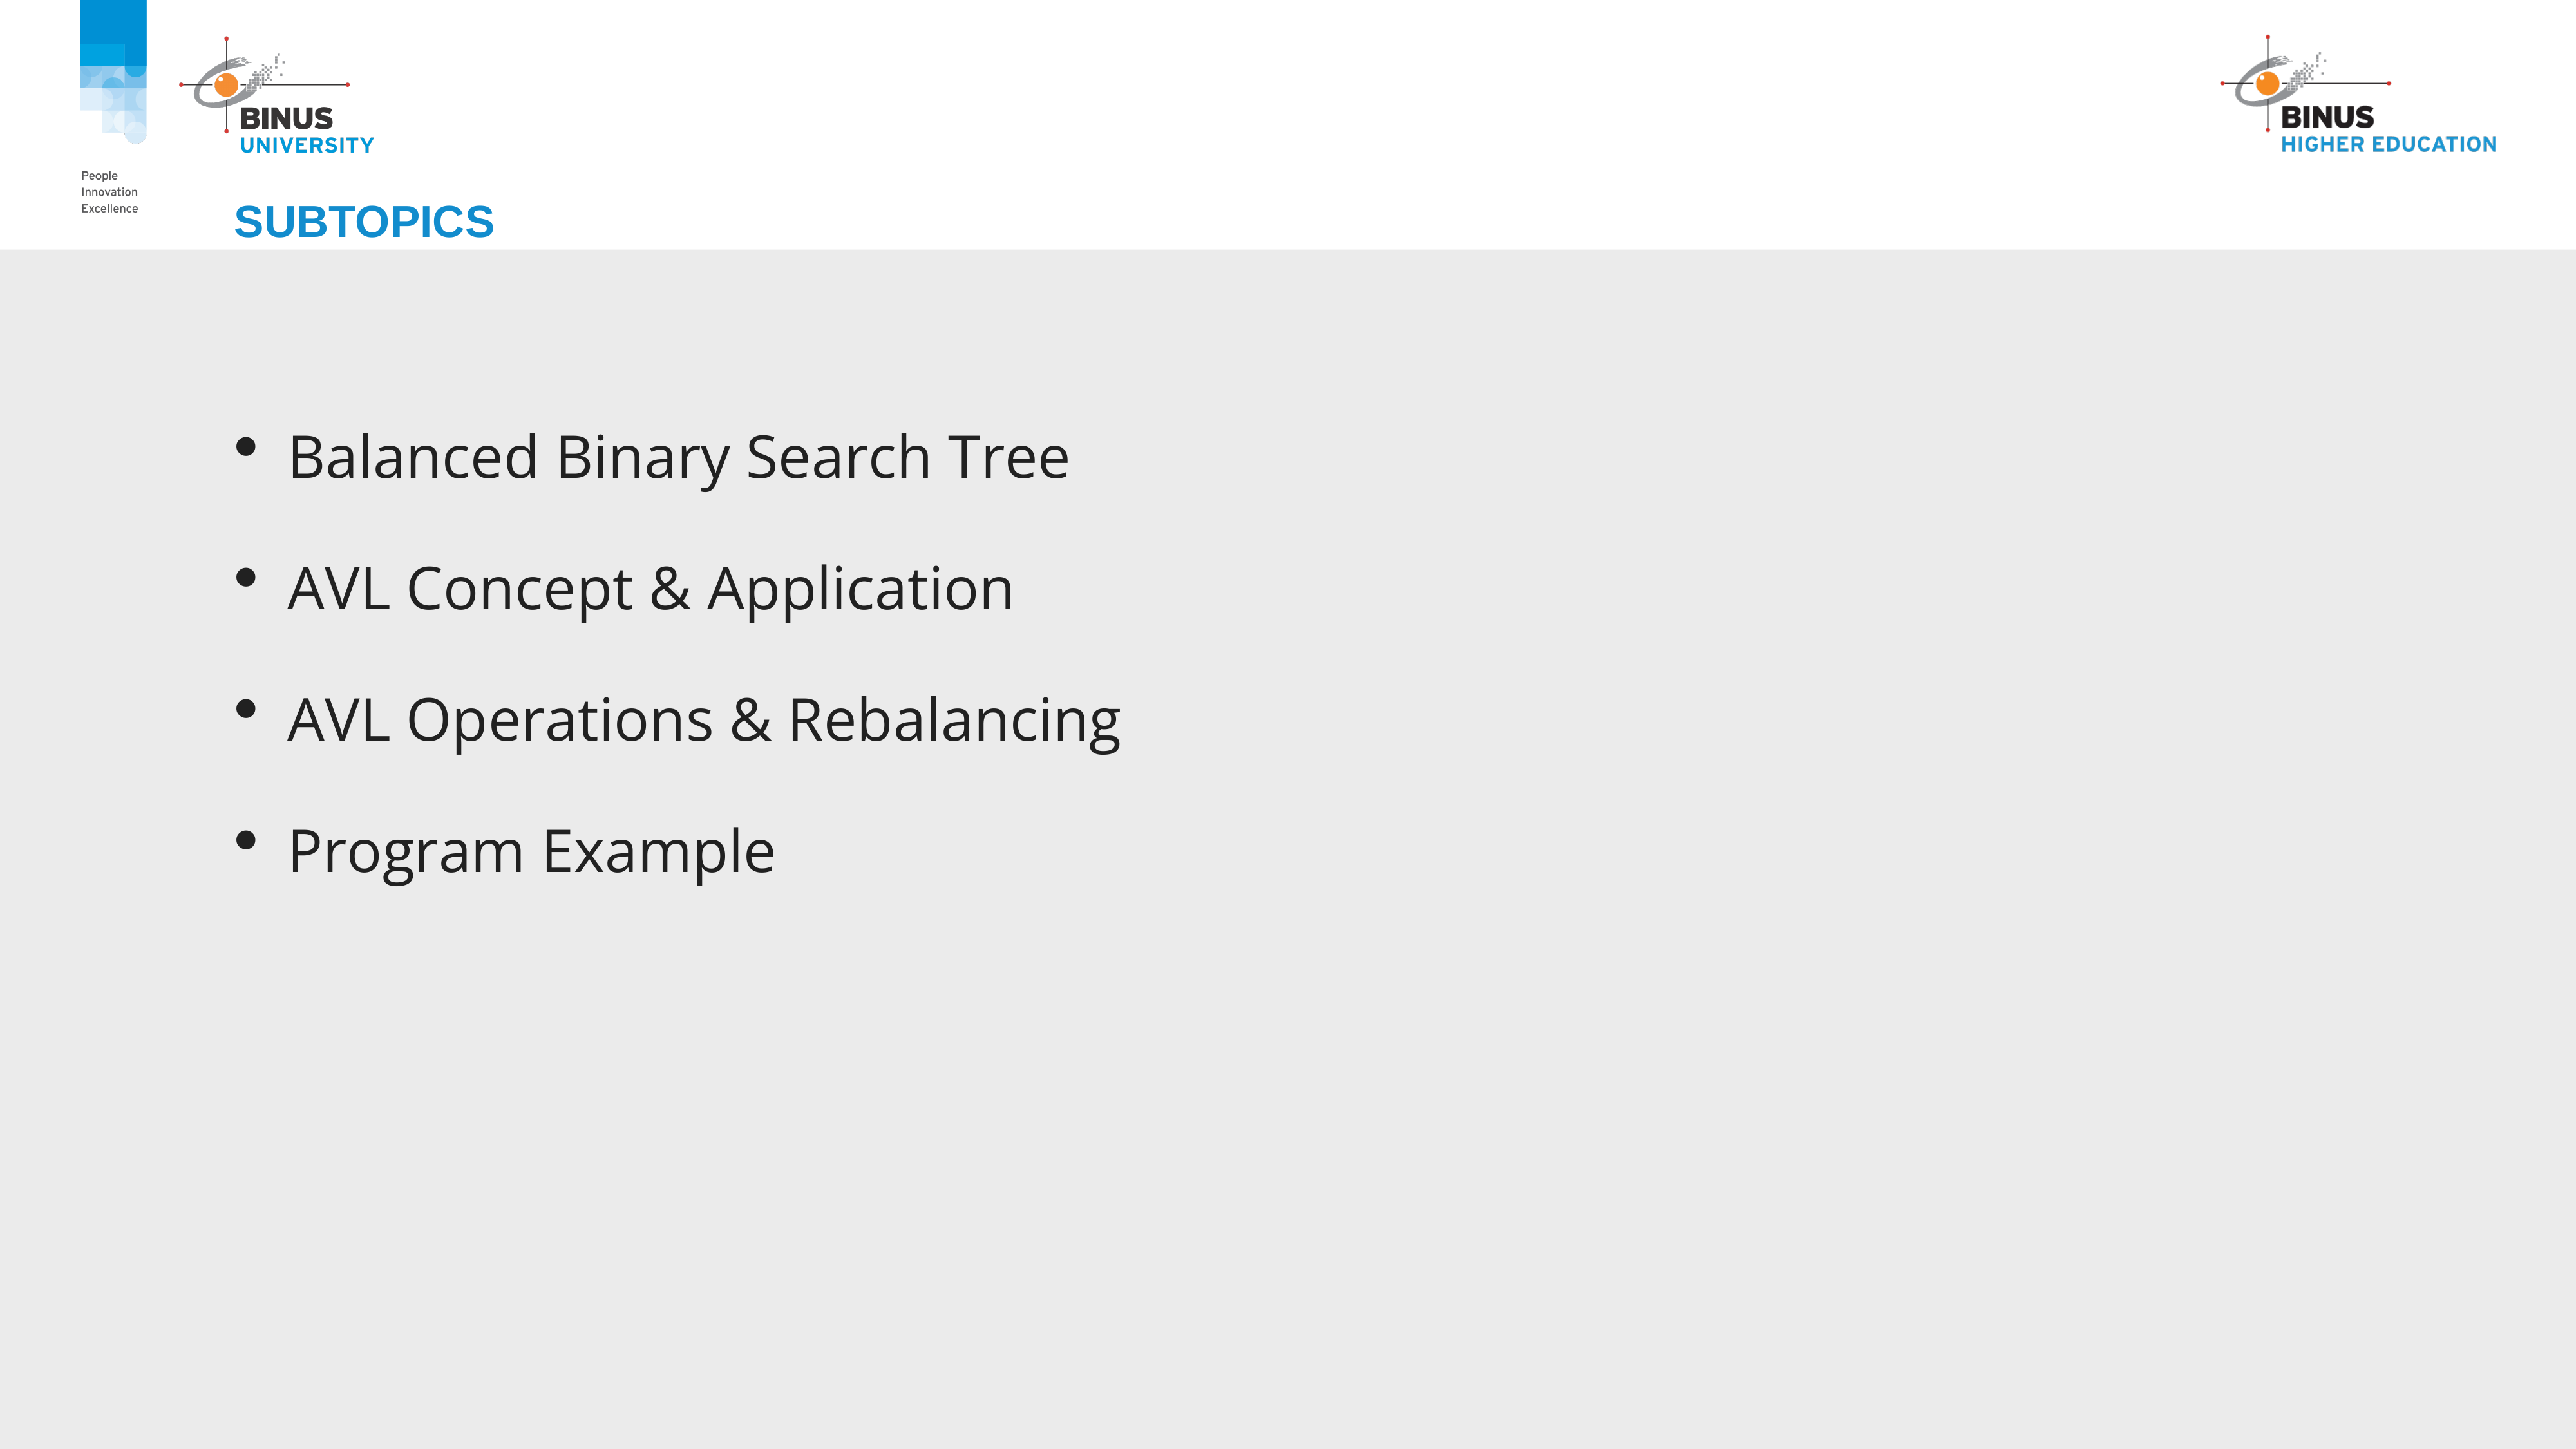

# Subtopics

Balanced Binary Search Tree
AVL Concept & Application
AVL Operations & Rebalancing
Program Example